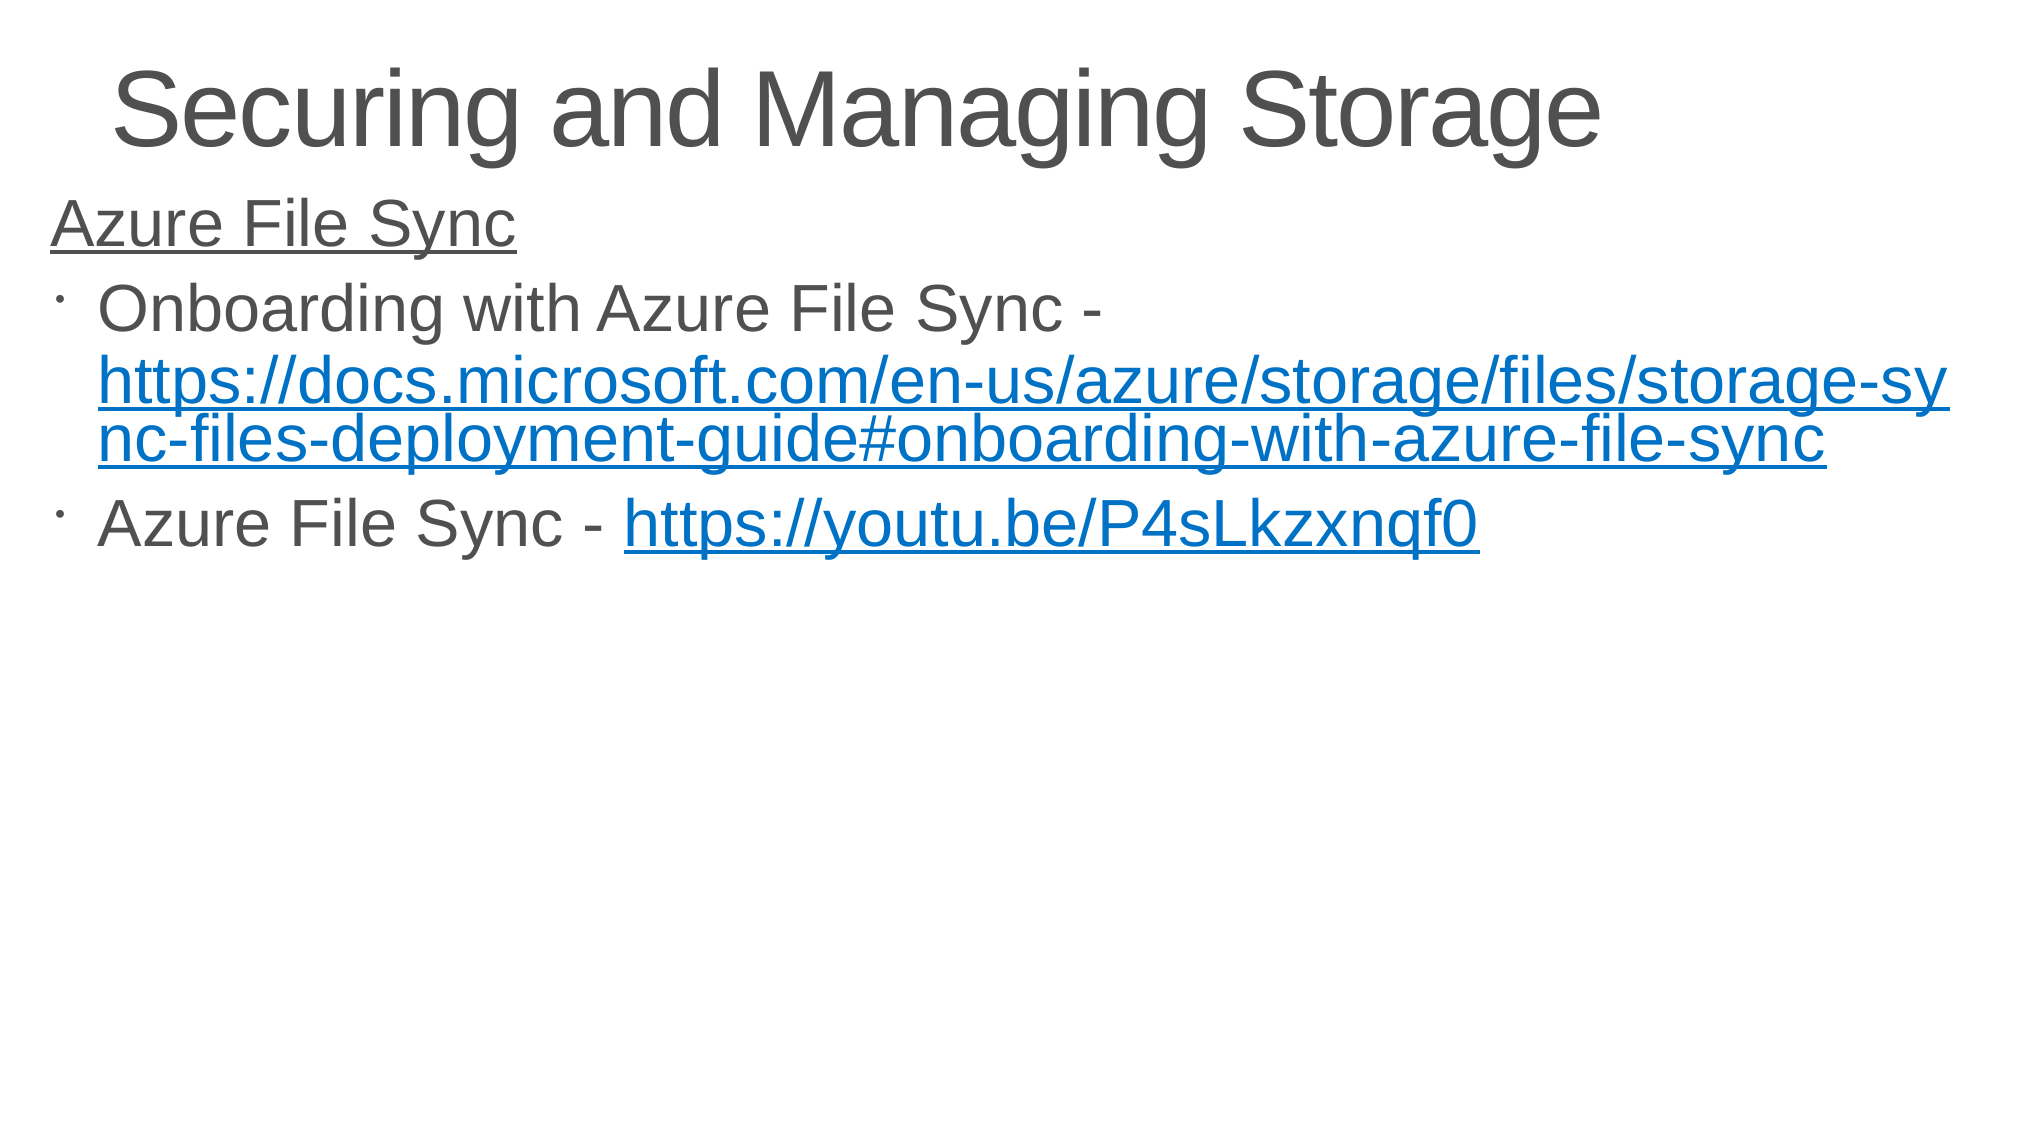

# Securing and Managing Storage
Azure File Sync
Onboarding with Azure File Sync - https://docs.microsoft.com/en-us/azure/storage/files/storage-sync-files-deployment-guide#onboarding-with-azure-file-sync
Azure File Sync - https://youtu.be/P4sLkzxnqf0